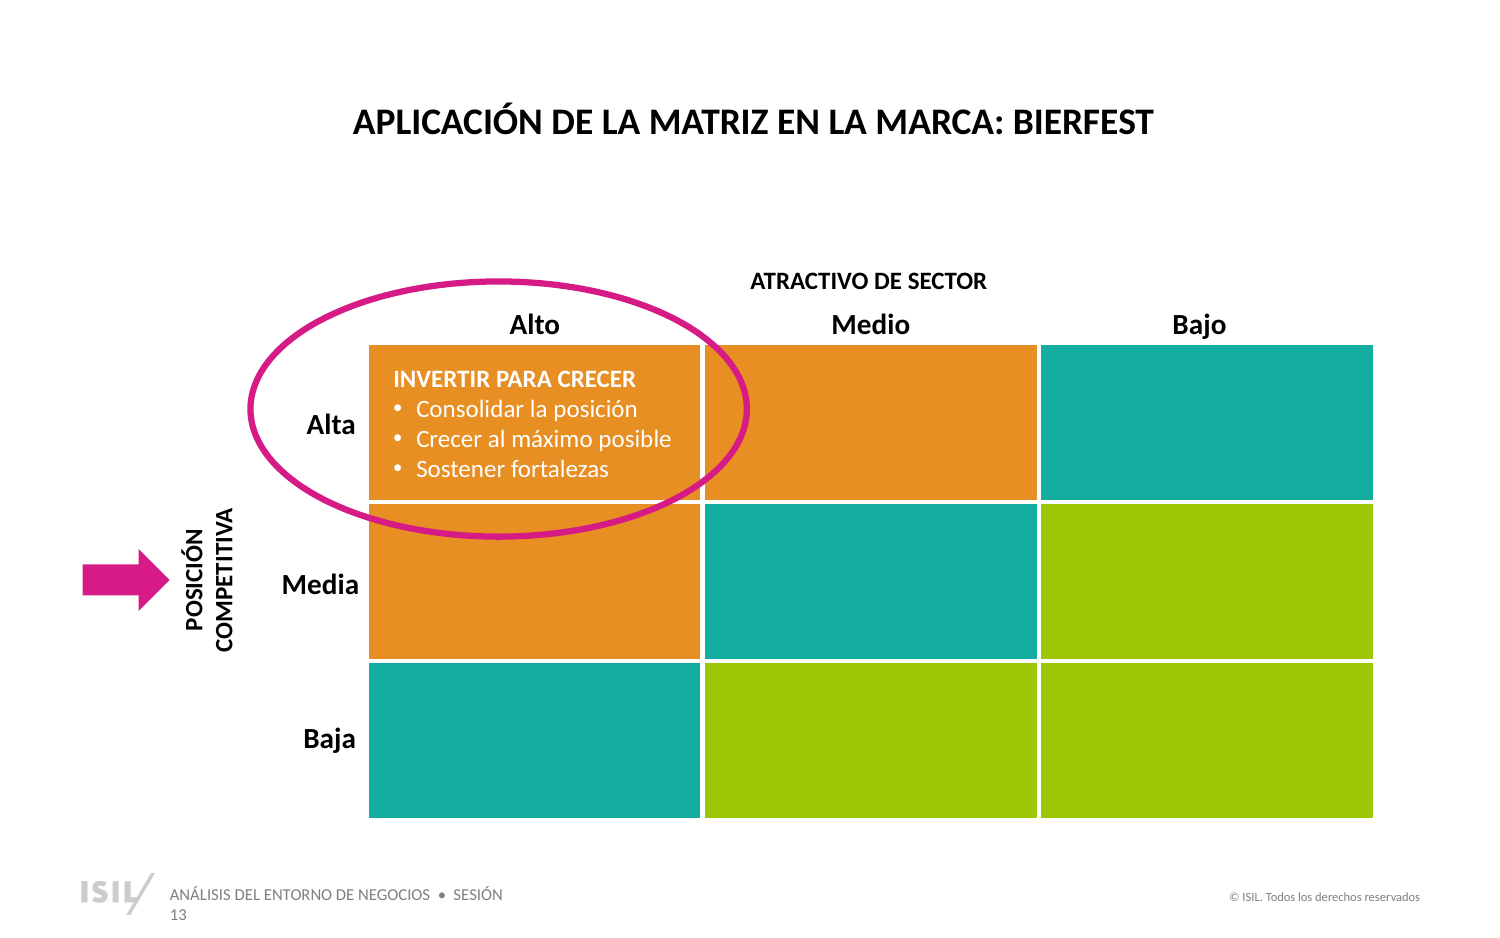

APLICACIÓN DE LA MATRIZ EN LA MARCA: BIERFEST

ATRACTIVO DE SECTOR

Alto
Medio
Bajo
|  |  |  |
| --- | --- | --- |
|  |  |  |
|  |  |  |
INVERTIR PARA CRECER
Consolidar la posición
Crecer al máximo posible
Sostener fortalezas
Alta
POSICIÓN COMPETITIVA

Media
Baja